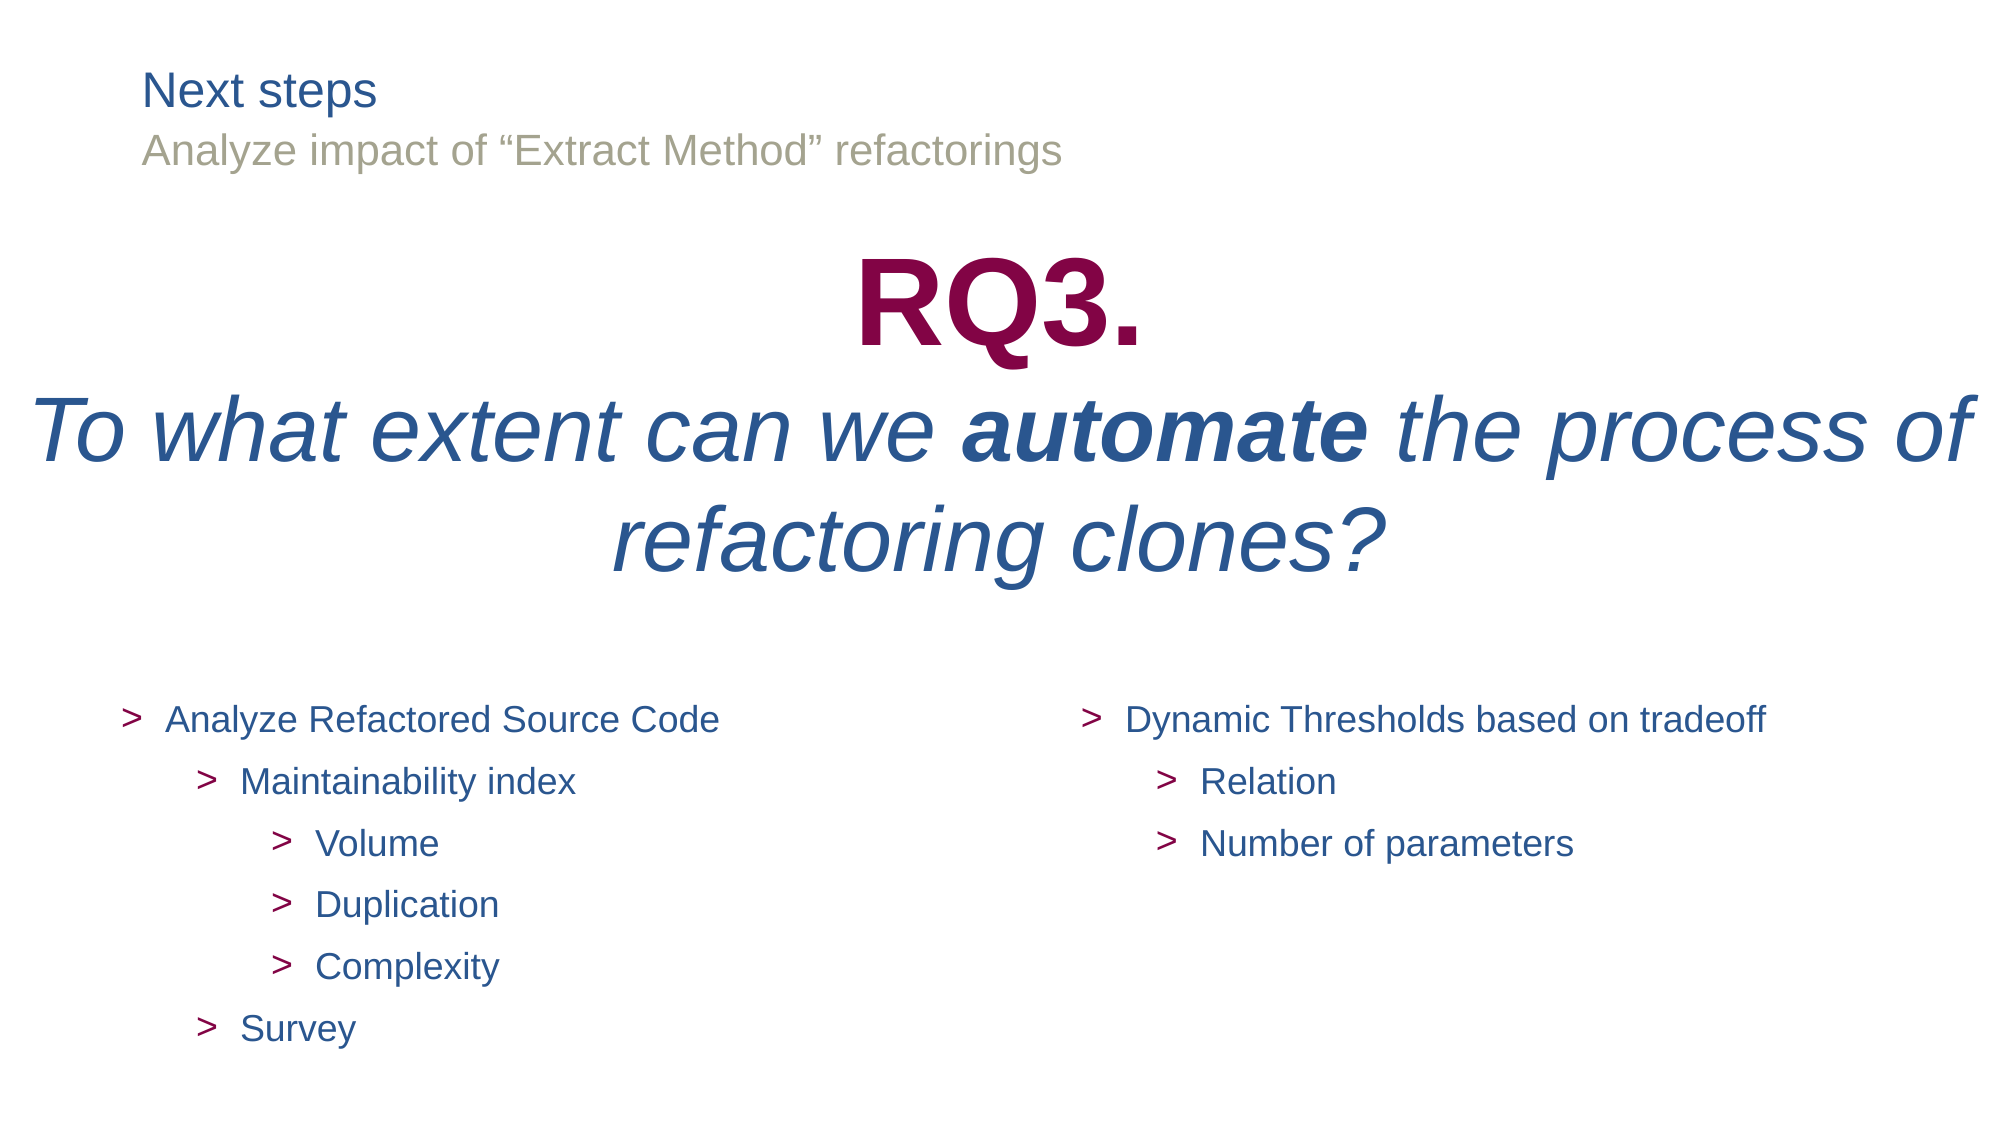

Next steps
Analyze impact of “Extract Method” refactorings
RQ3.
To what extent can we automate the process of refactoring clones?
Analyze Refactored Source Code
Maintainability index
Volume
Duplication
Complexity
Survey

Dynamic Thresholds based on tradeoff
Relation
Number of parameters